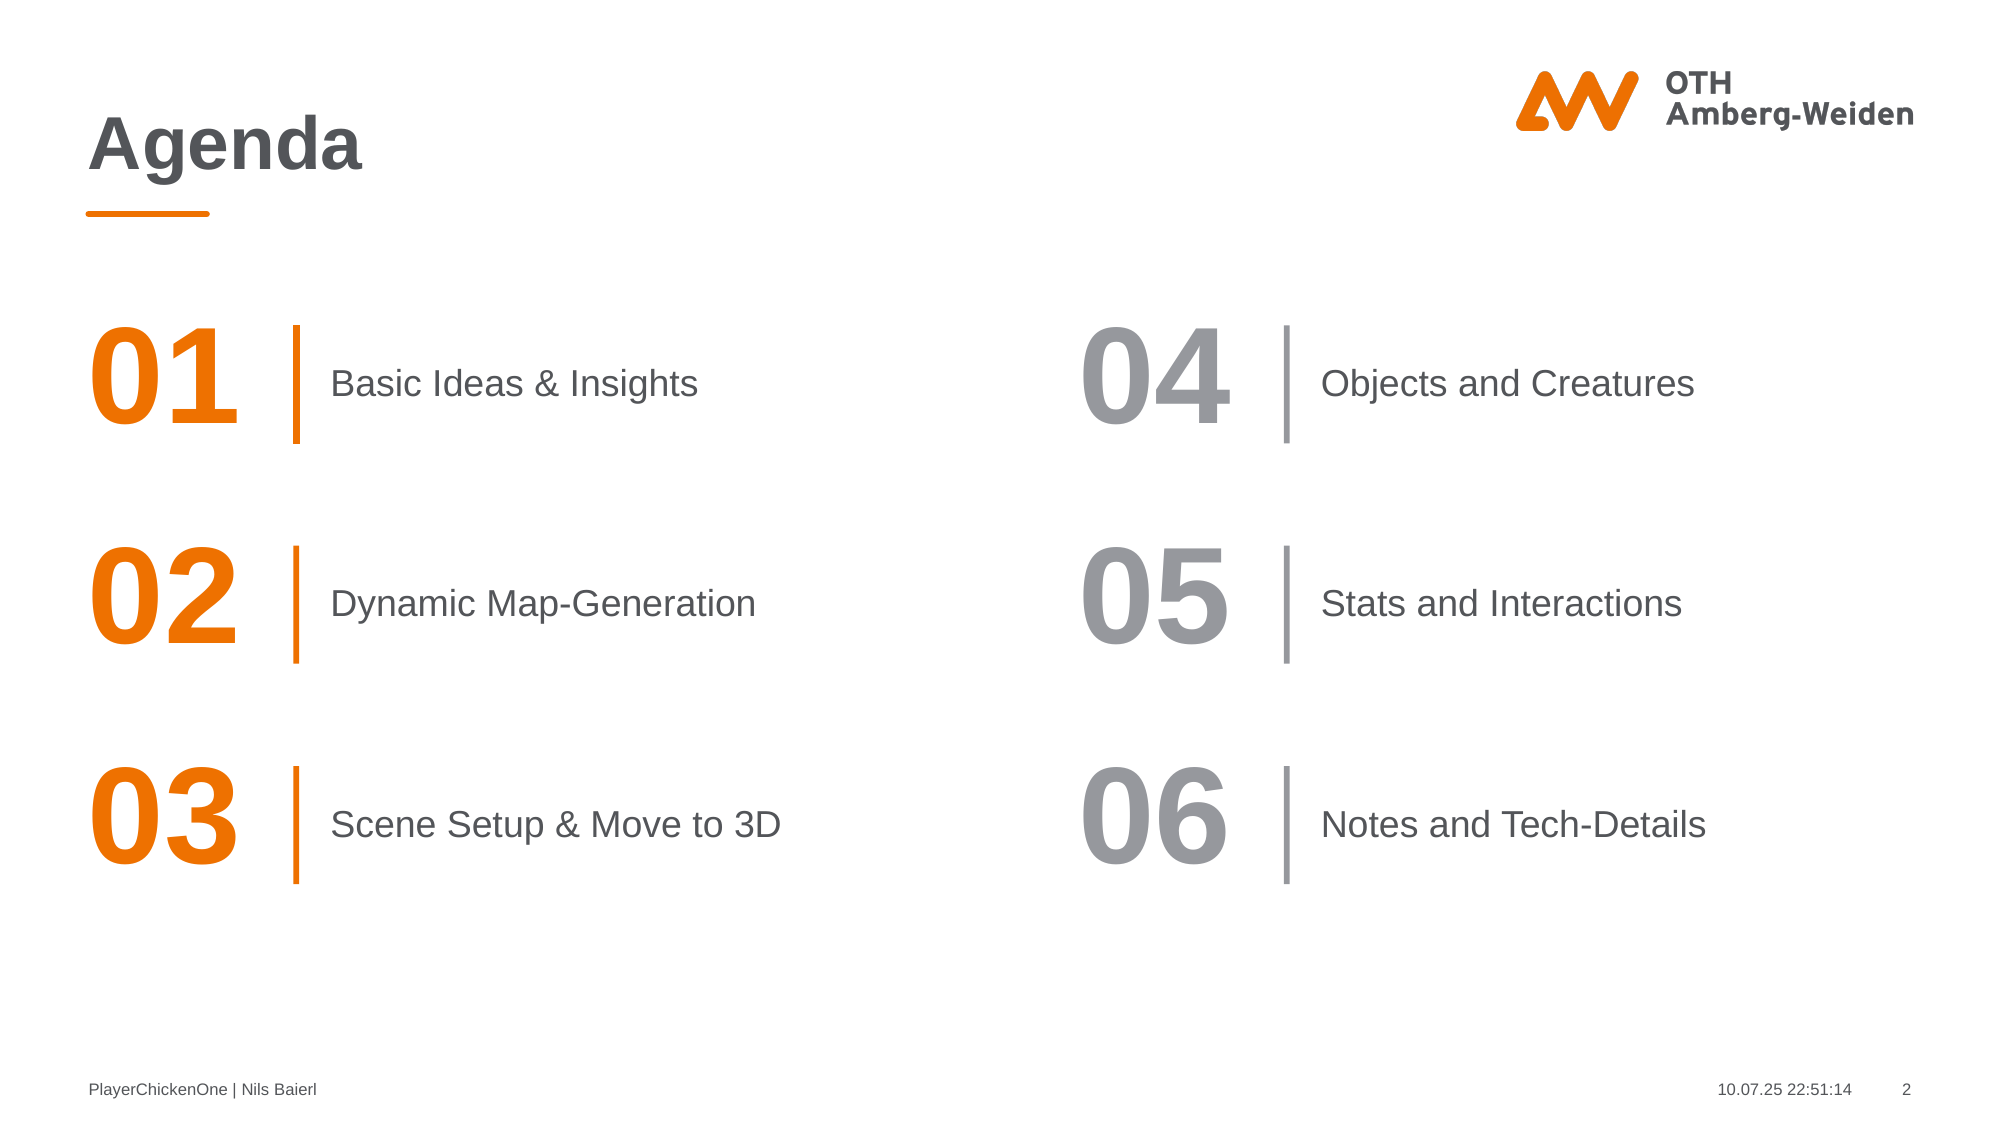

# Agenda

01
04
Basic Ideas & Insights
Objects and Creatures

02
05
Dynamic Map-Generation
Stats and Interactions

03
06
Scene Setup & Move to 3D
Notes and Tech-Details

PlayerChickenOne | Nils Baierl
10.07.25 22:51:14
2